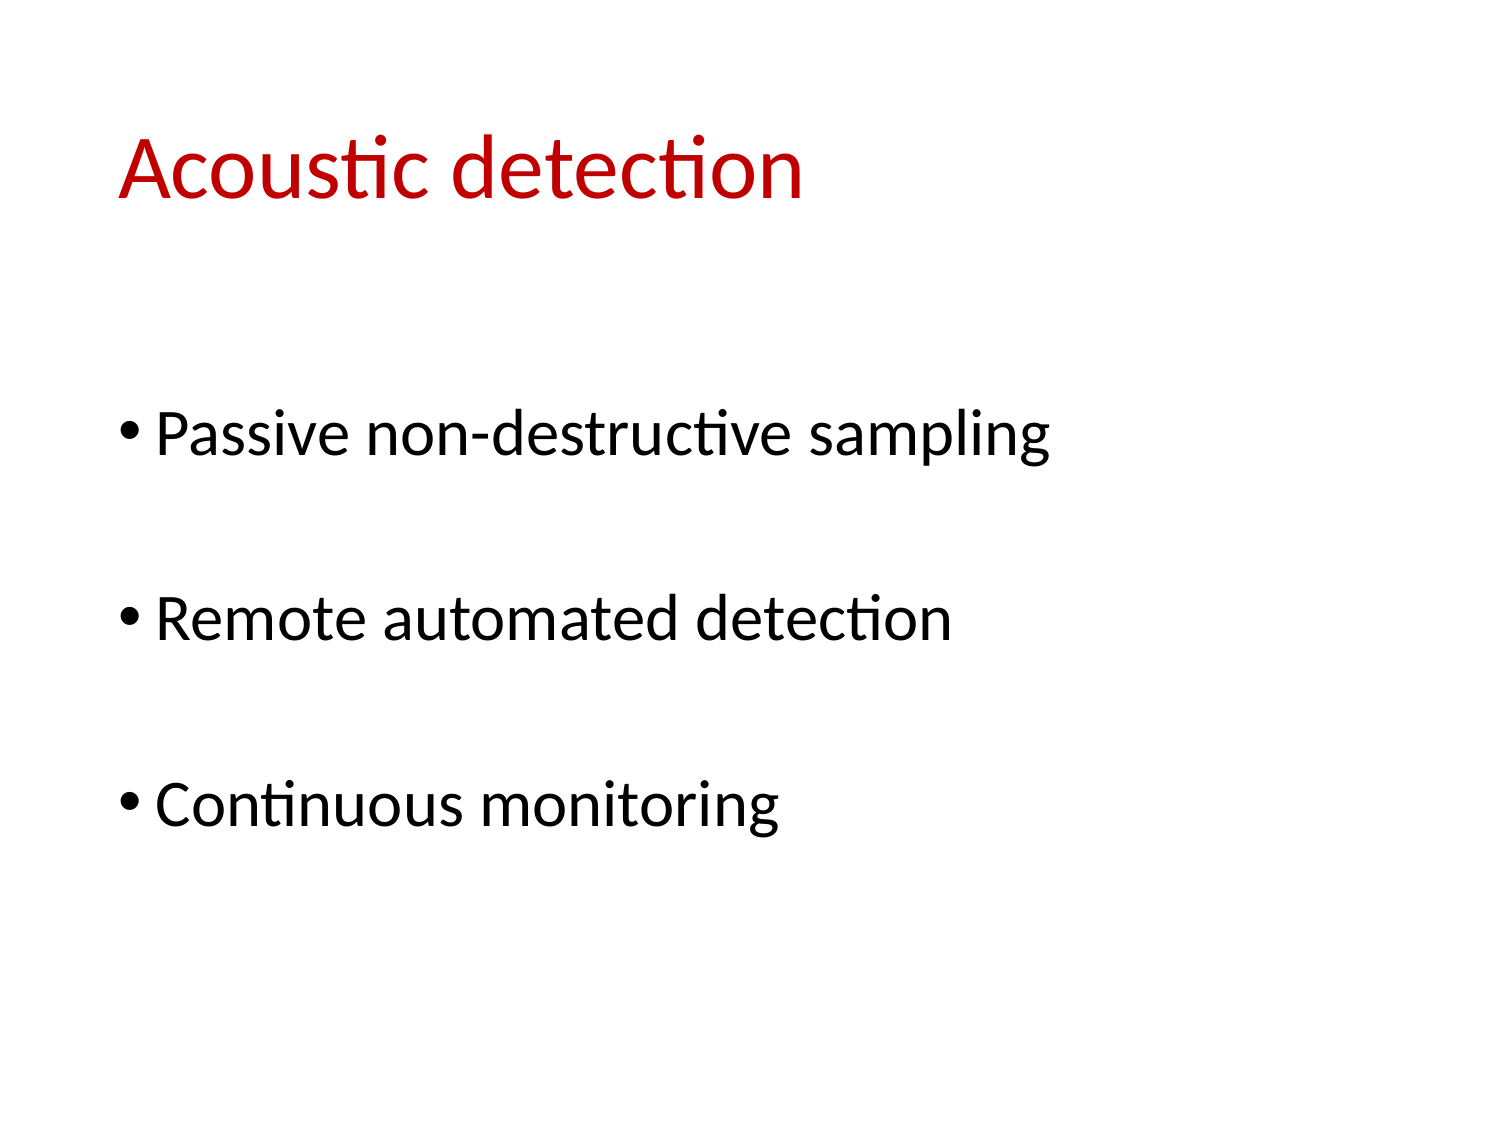

# Acoustic detection

Passive non-destructive sampling

Remote automated detection

Continuous monitoring